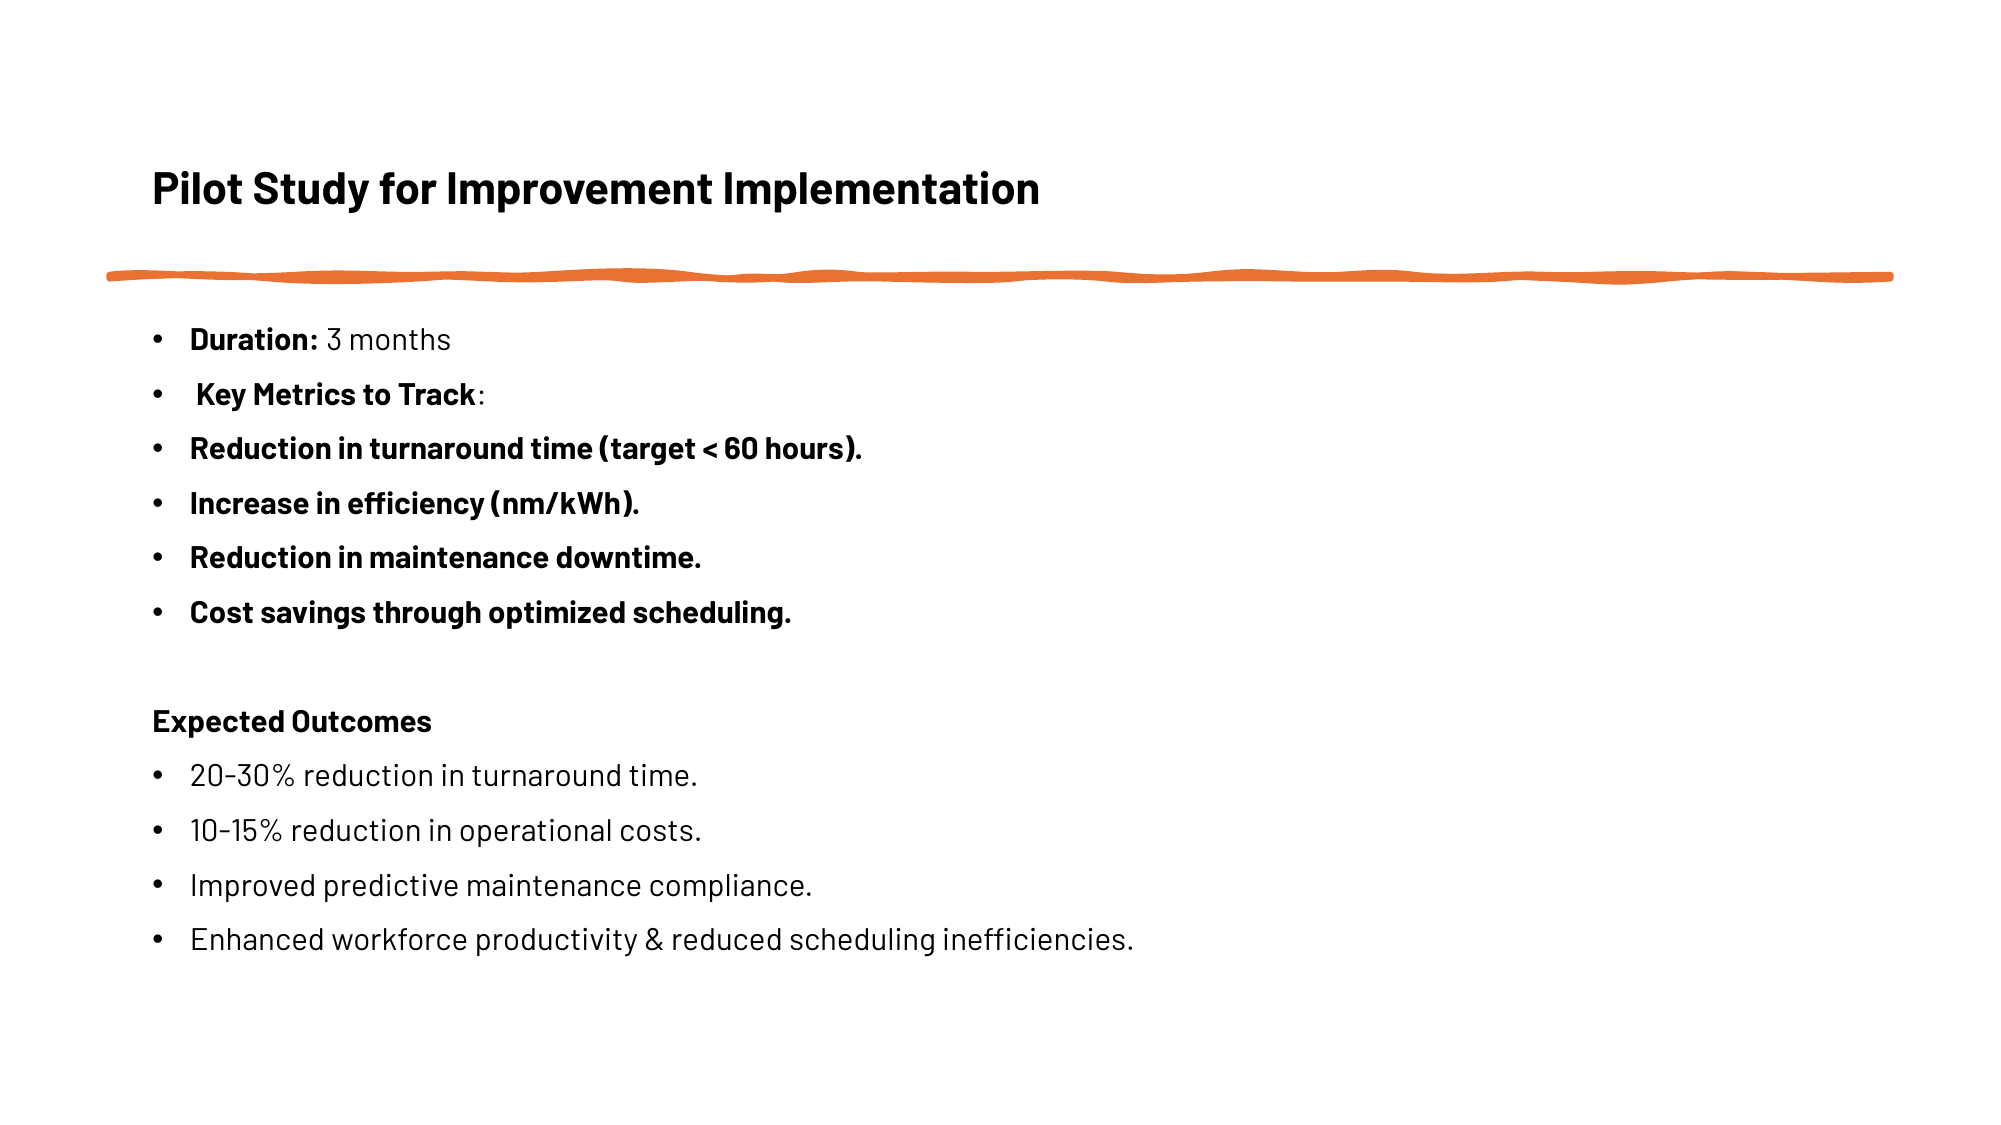

# Pilot Study for Improvement Implementation

Duration: 3 months
 Key Metrics to Track:
Reduction in turnaround time (target < 60 hours).
Increase in efficiency (nm/kWh).
Reduction in maintenance downtime.
Cost savings through optimized scheduling.

Expected Outcomes
20-30% reduction in turnaround time.
10-15% reduction in operational costs.
Improved predictive maintenance compliance.
Enhanced workforce productivity & reduced scheduling inefficiencies.